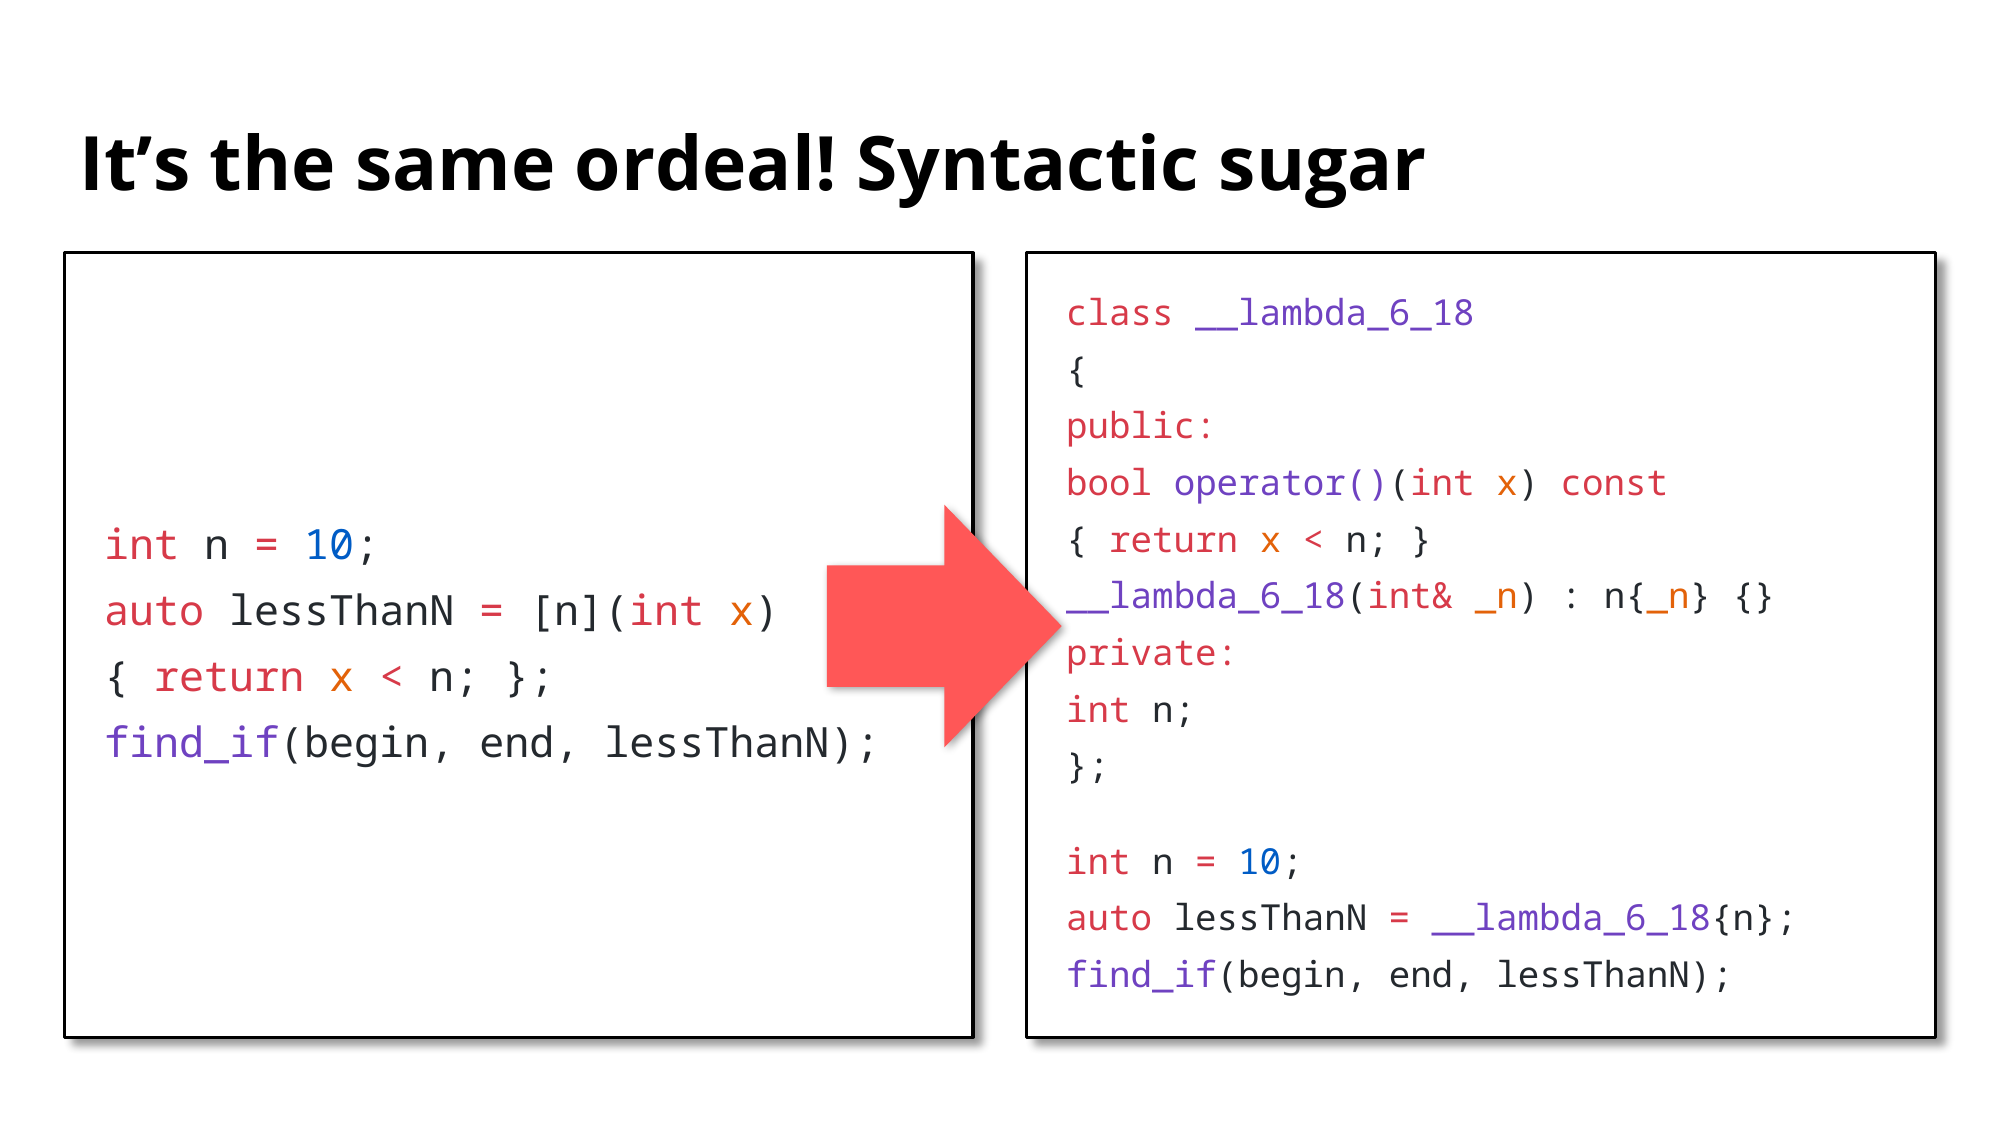

# It’s the same ordeal! Syntactic sugar
int n = 10;
auto lessThanN = [n](int x)
{ return x < n; };
find_if(begin, end, lessThanN);
class __lambda_6_18
{
public:
	bool operator()(int x) const
	{ return x < n; }
	__lambda_6_18(int& _n) : n{_n} {}
private:
	int n;
};
int n = 10;
auto lessThanN = __lambda_6_18{n};
find_if(begin, end, lessThanN);